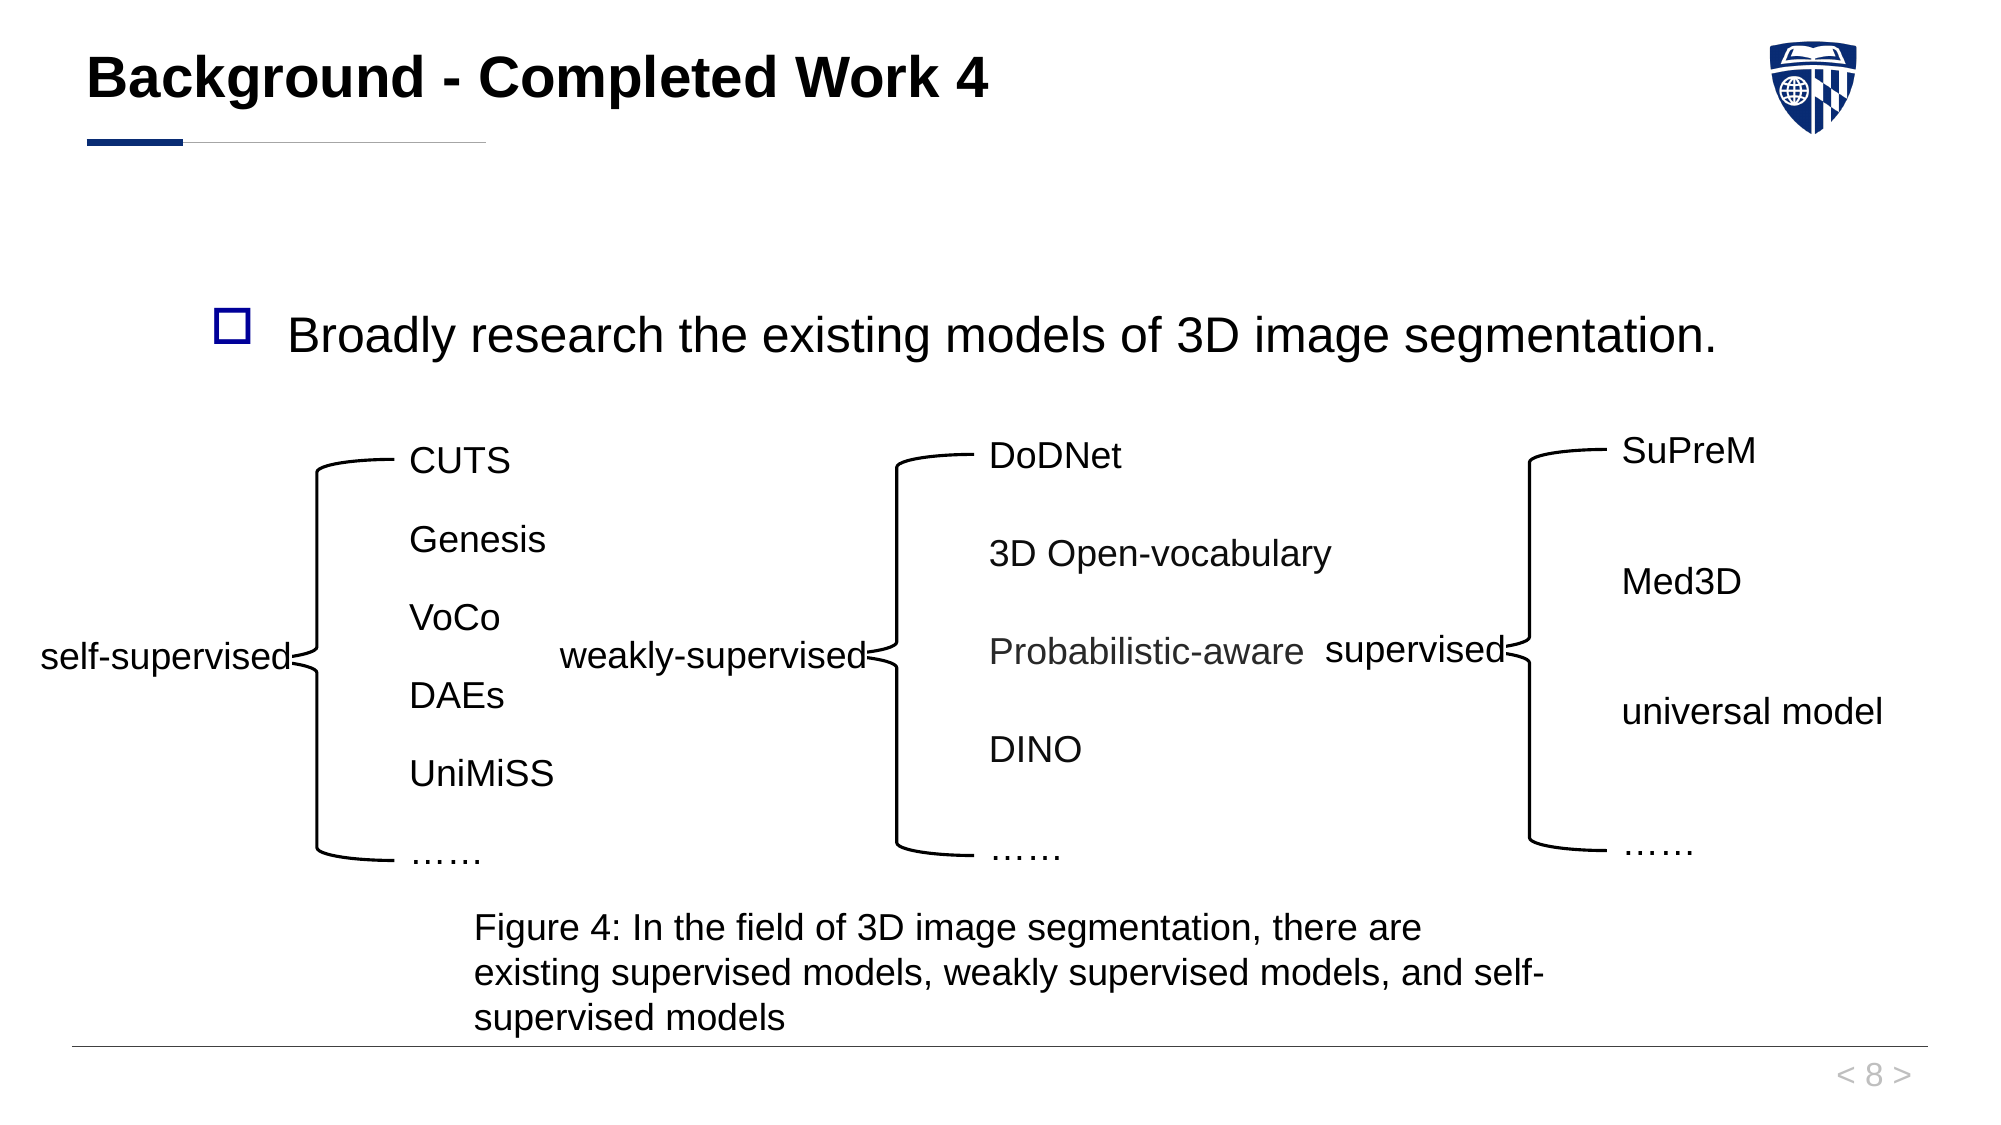

# Background - Completed Work 4
Broadly research the existing models of 3D image segmentation.

SuPreM

Med3D
universal model
……
supervised
DoDNet

3D Open-vocabulary
Probabilistic-aware
DINO
……
weakly-supervised
CUTS

Genesis
VoCo
DAEs
UniMiSS
……
self-supervised
Figure 4: In the field of 3D image segmentation, there are existing supervised models, weakly supervised models, and self-supervised models
< 8 >